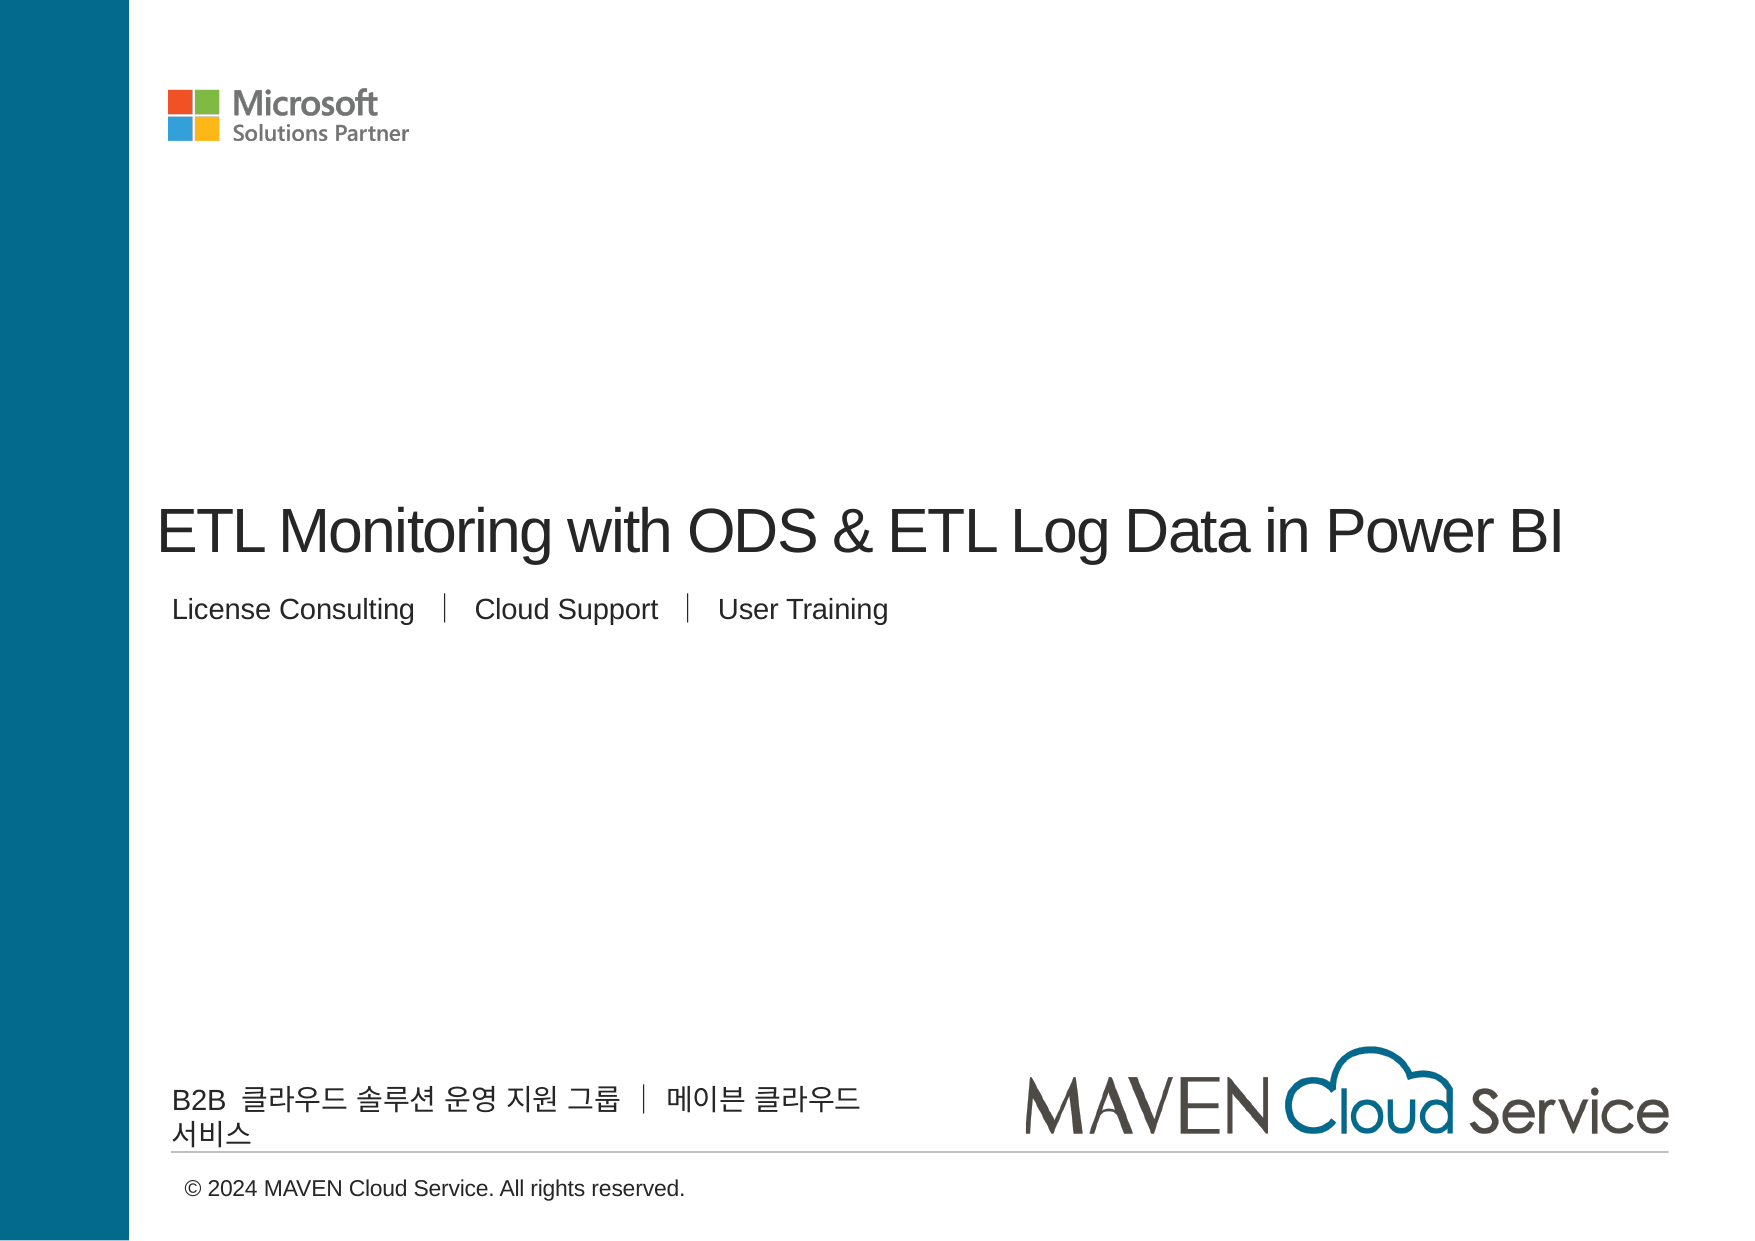

ETL Monitoring with ODS & ETL Log Data in Power BI